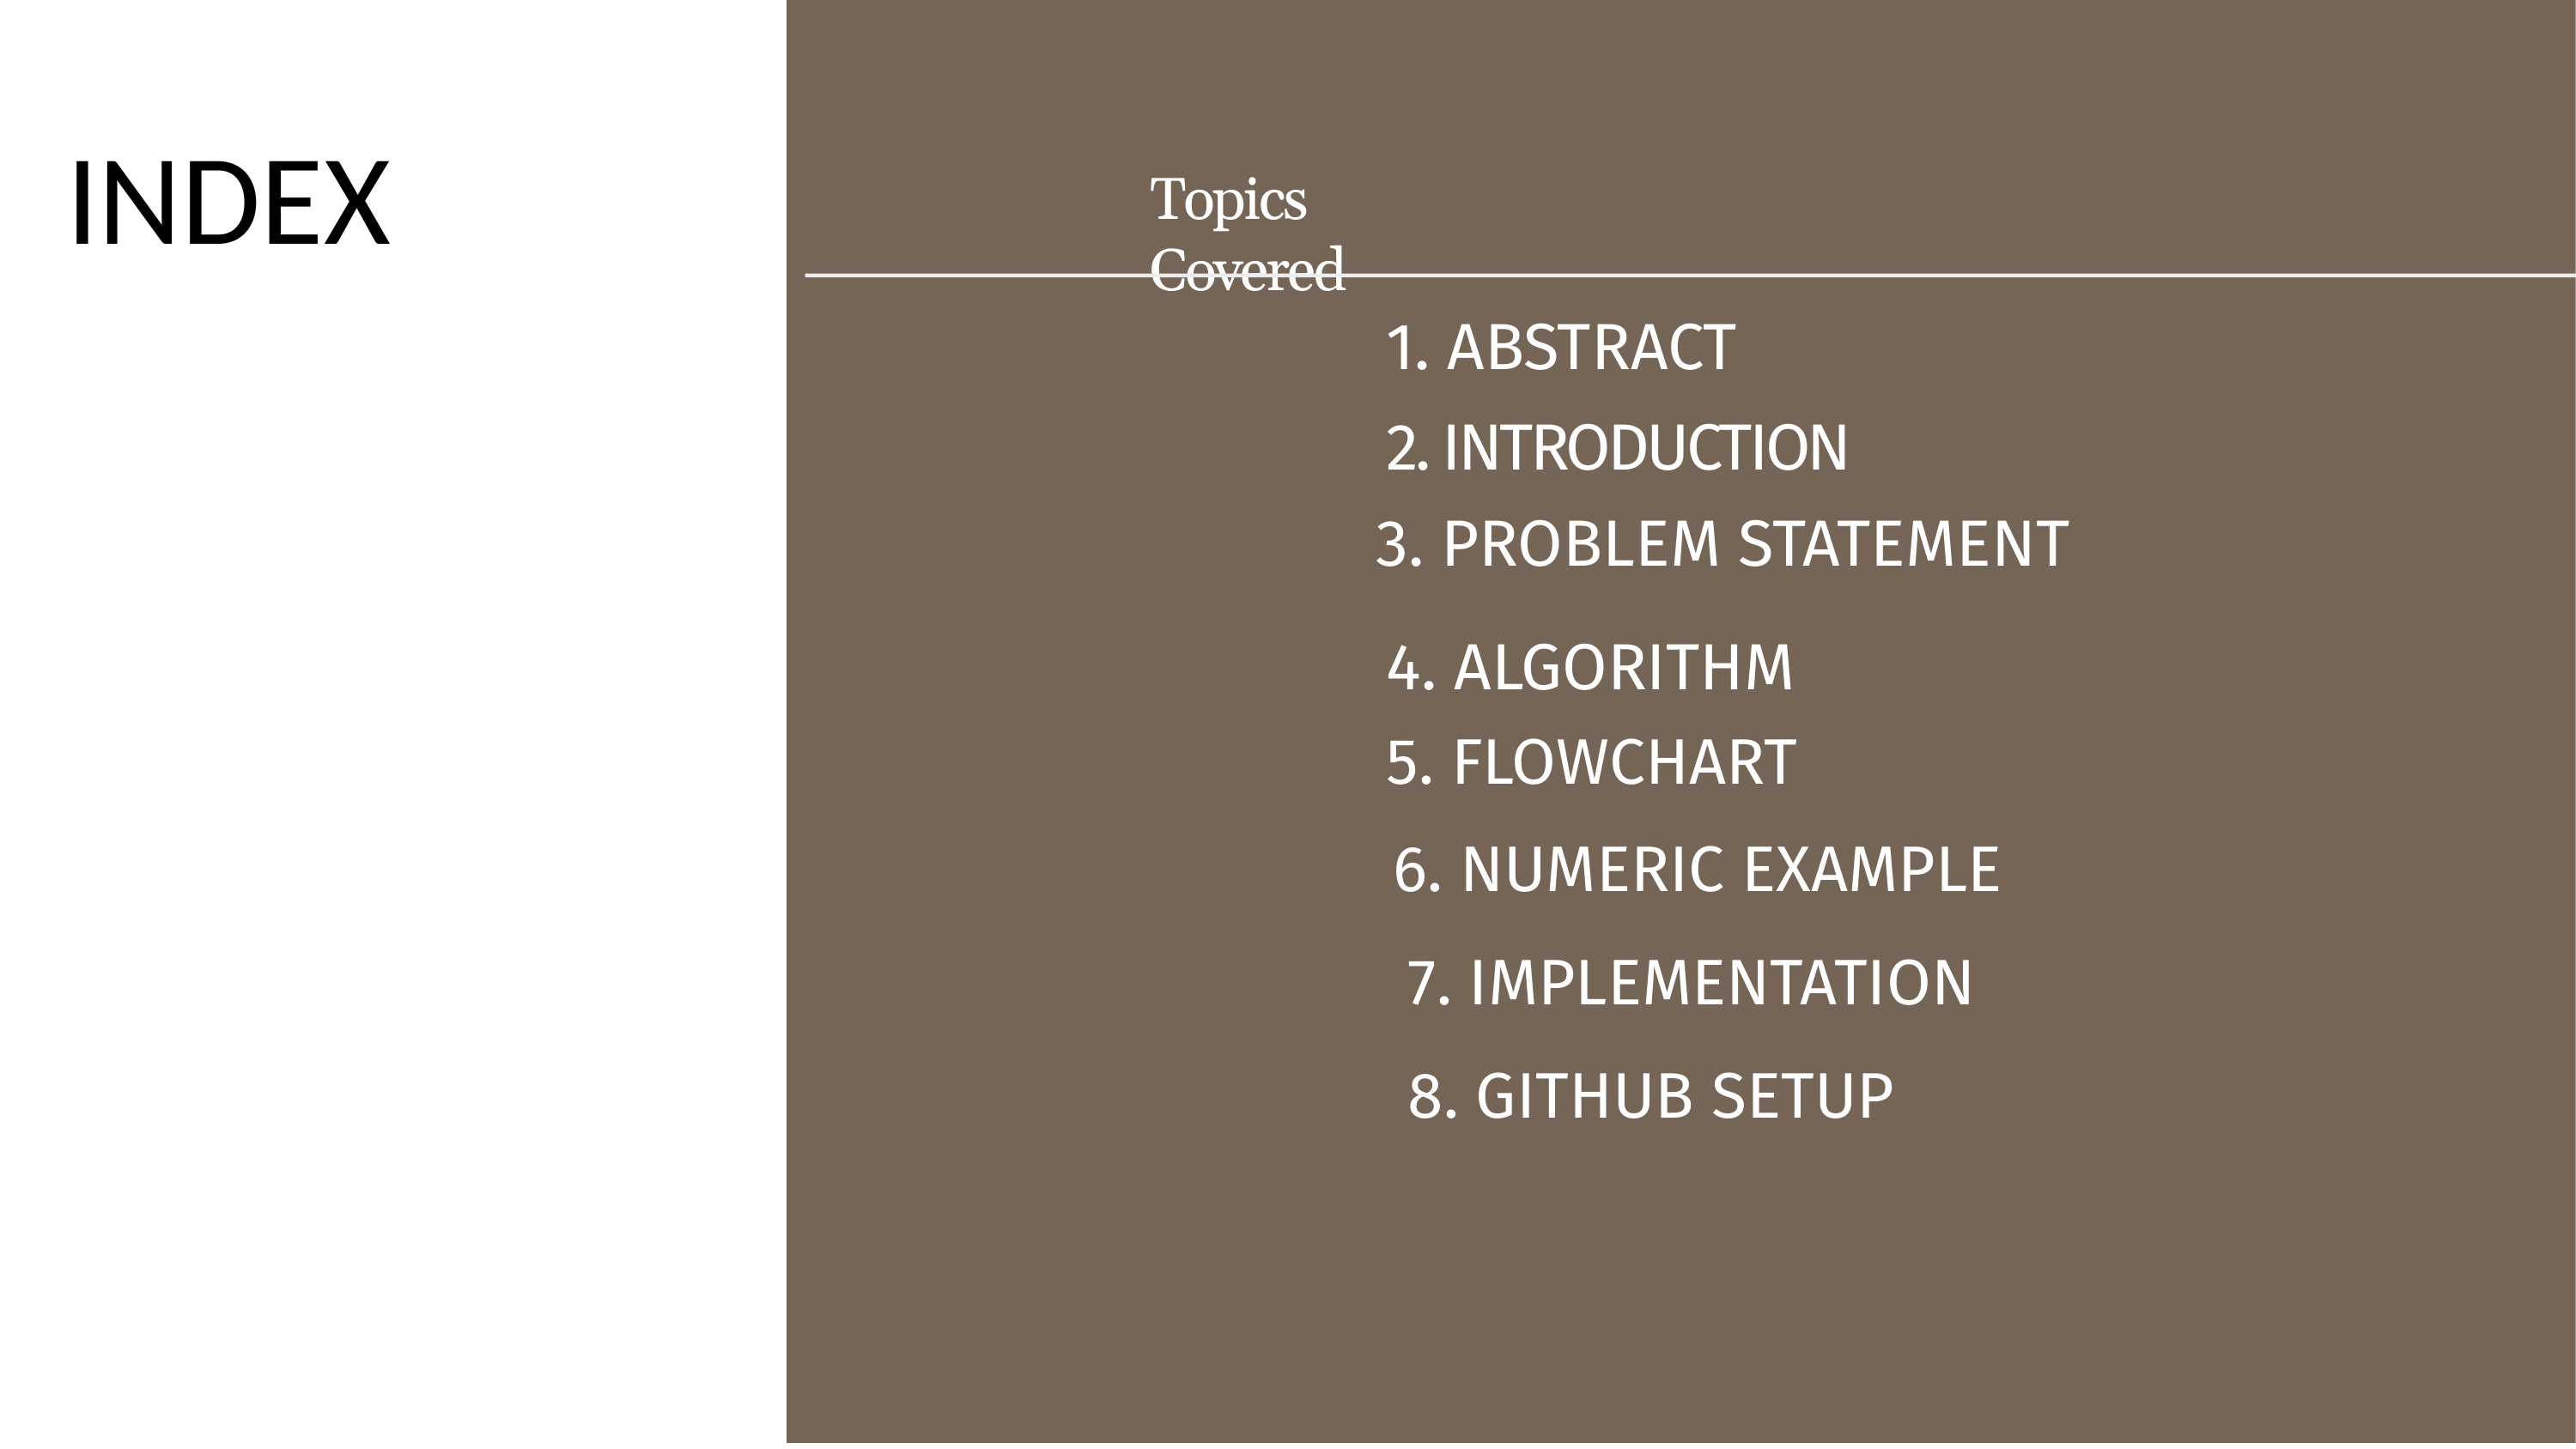

INDEX
INDEX
Topics Covered

1. ABSTRACT
2. INTRODUCTION
3. PROBLEM STATEMENT
4. ALGORITHM
5. FLOWCHART

6. NUMERIC EXAMPLE
7. IMPLEMENTATION
8. GITHUB SETUP